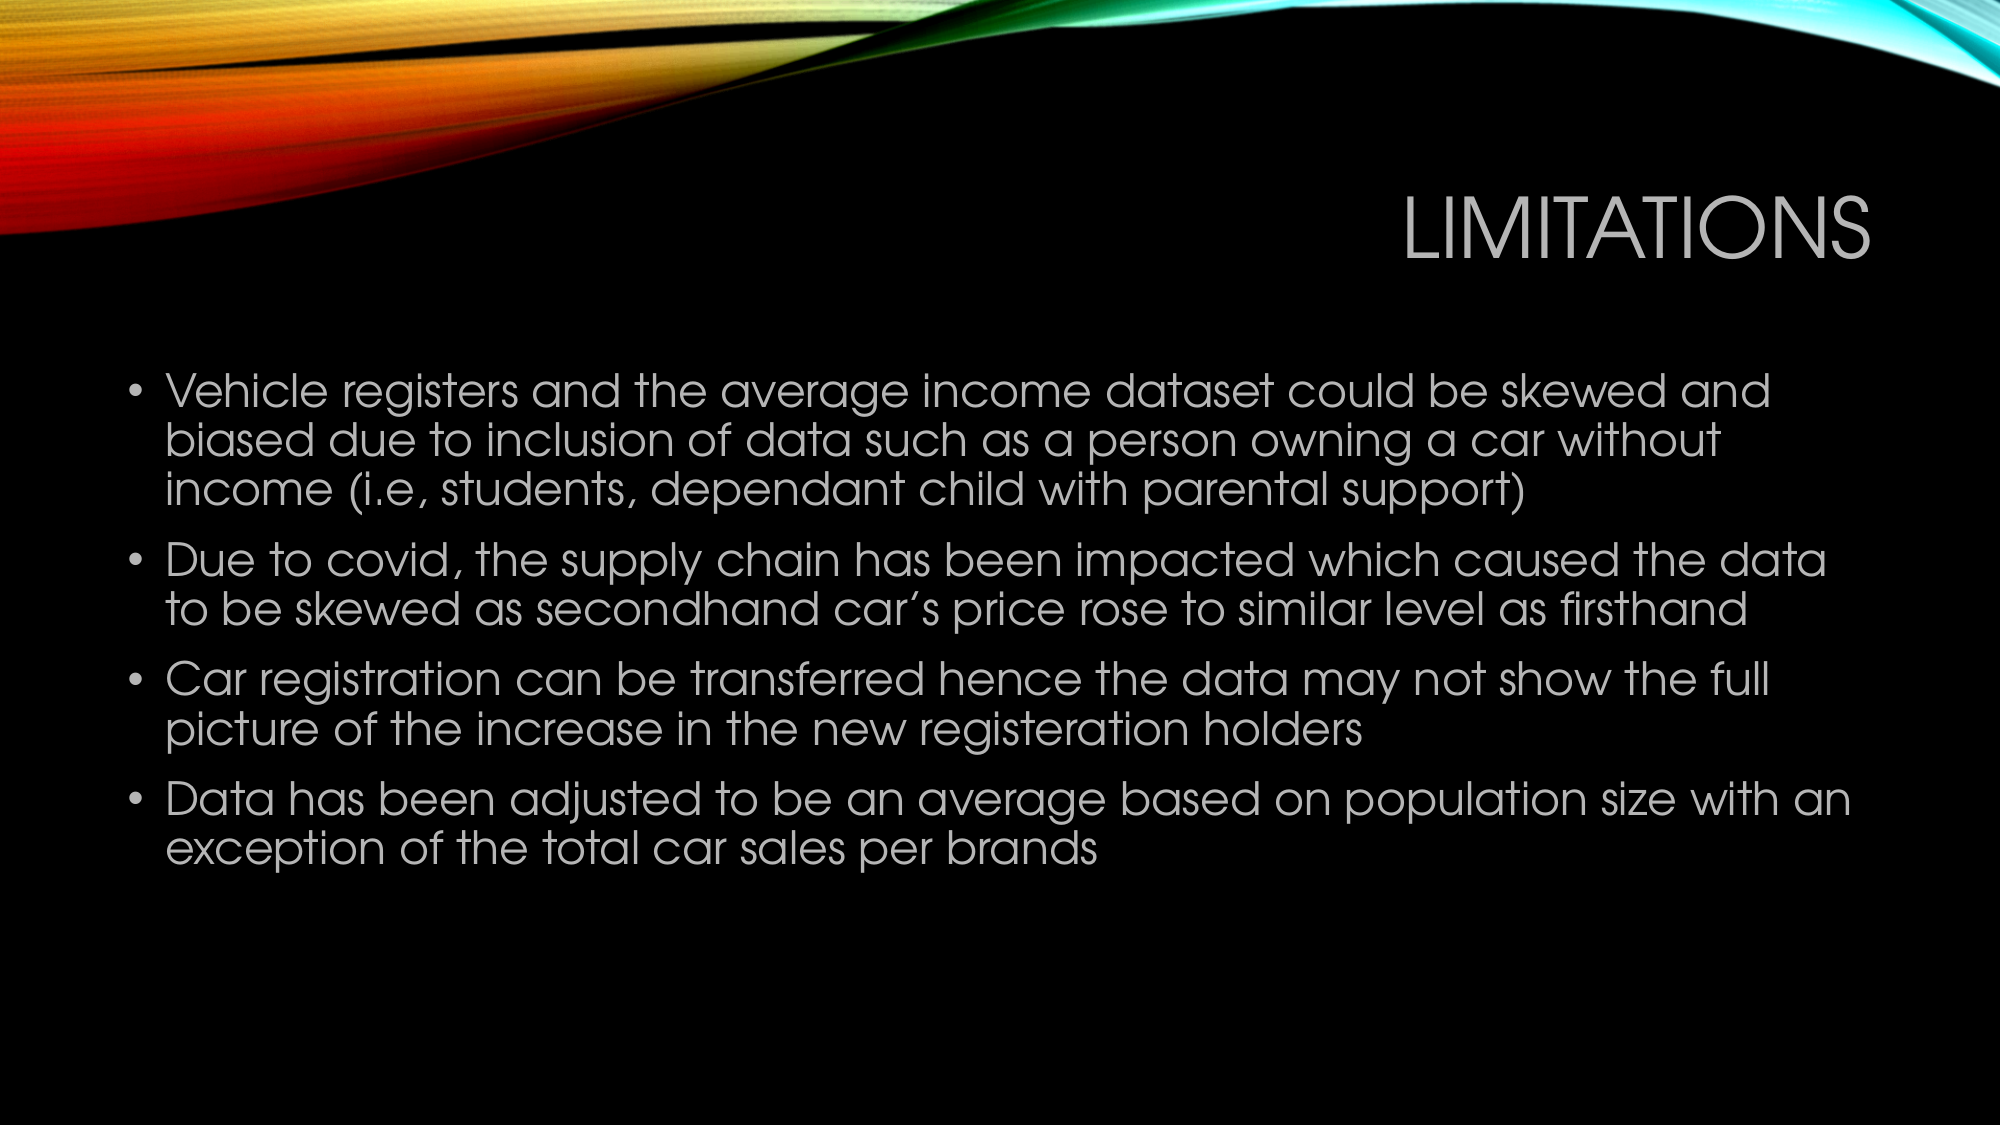

# limitations
Vehicle registers and the average income dataset could be skewed and biased due to inclusion of data such as a person owning a car without income (i.e, students, dependant child with parental support)
Due to covid, the supply chain has been impacted which caused the data to be skewed as secondhand car’s price rose to similar level as firsthand
Car registration can be transferred hence the data may not show the full picture of the increase in the new registeration holders
Data has been adjusted to be an average based on population size with an exception of the total car sales per brands